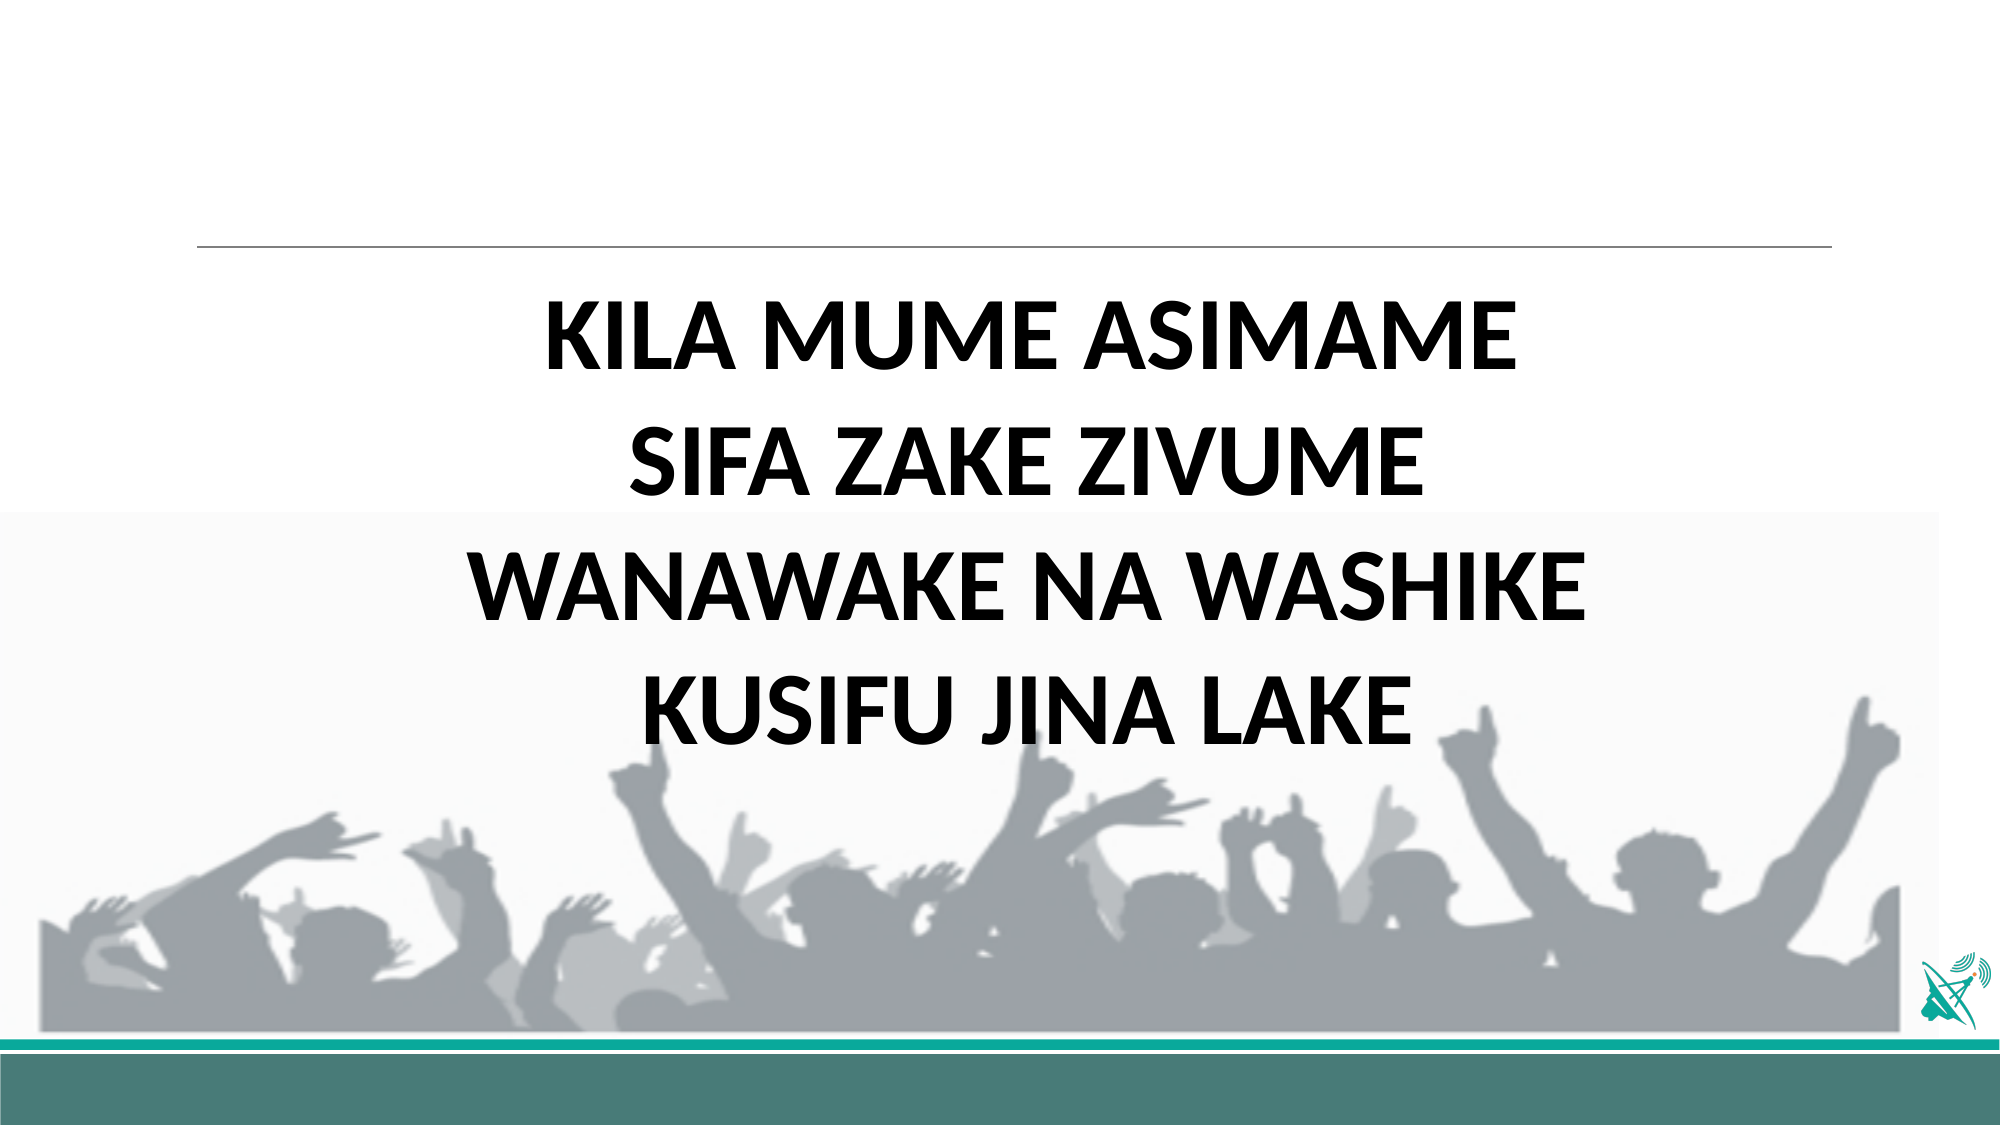

KILA MUME ASIMAME
SIFA ZAKE ZIVUME
WANAWAKE NA WASHIKE
KUSIFU JINA LAKE